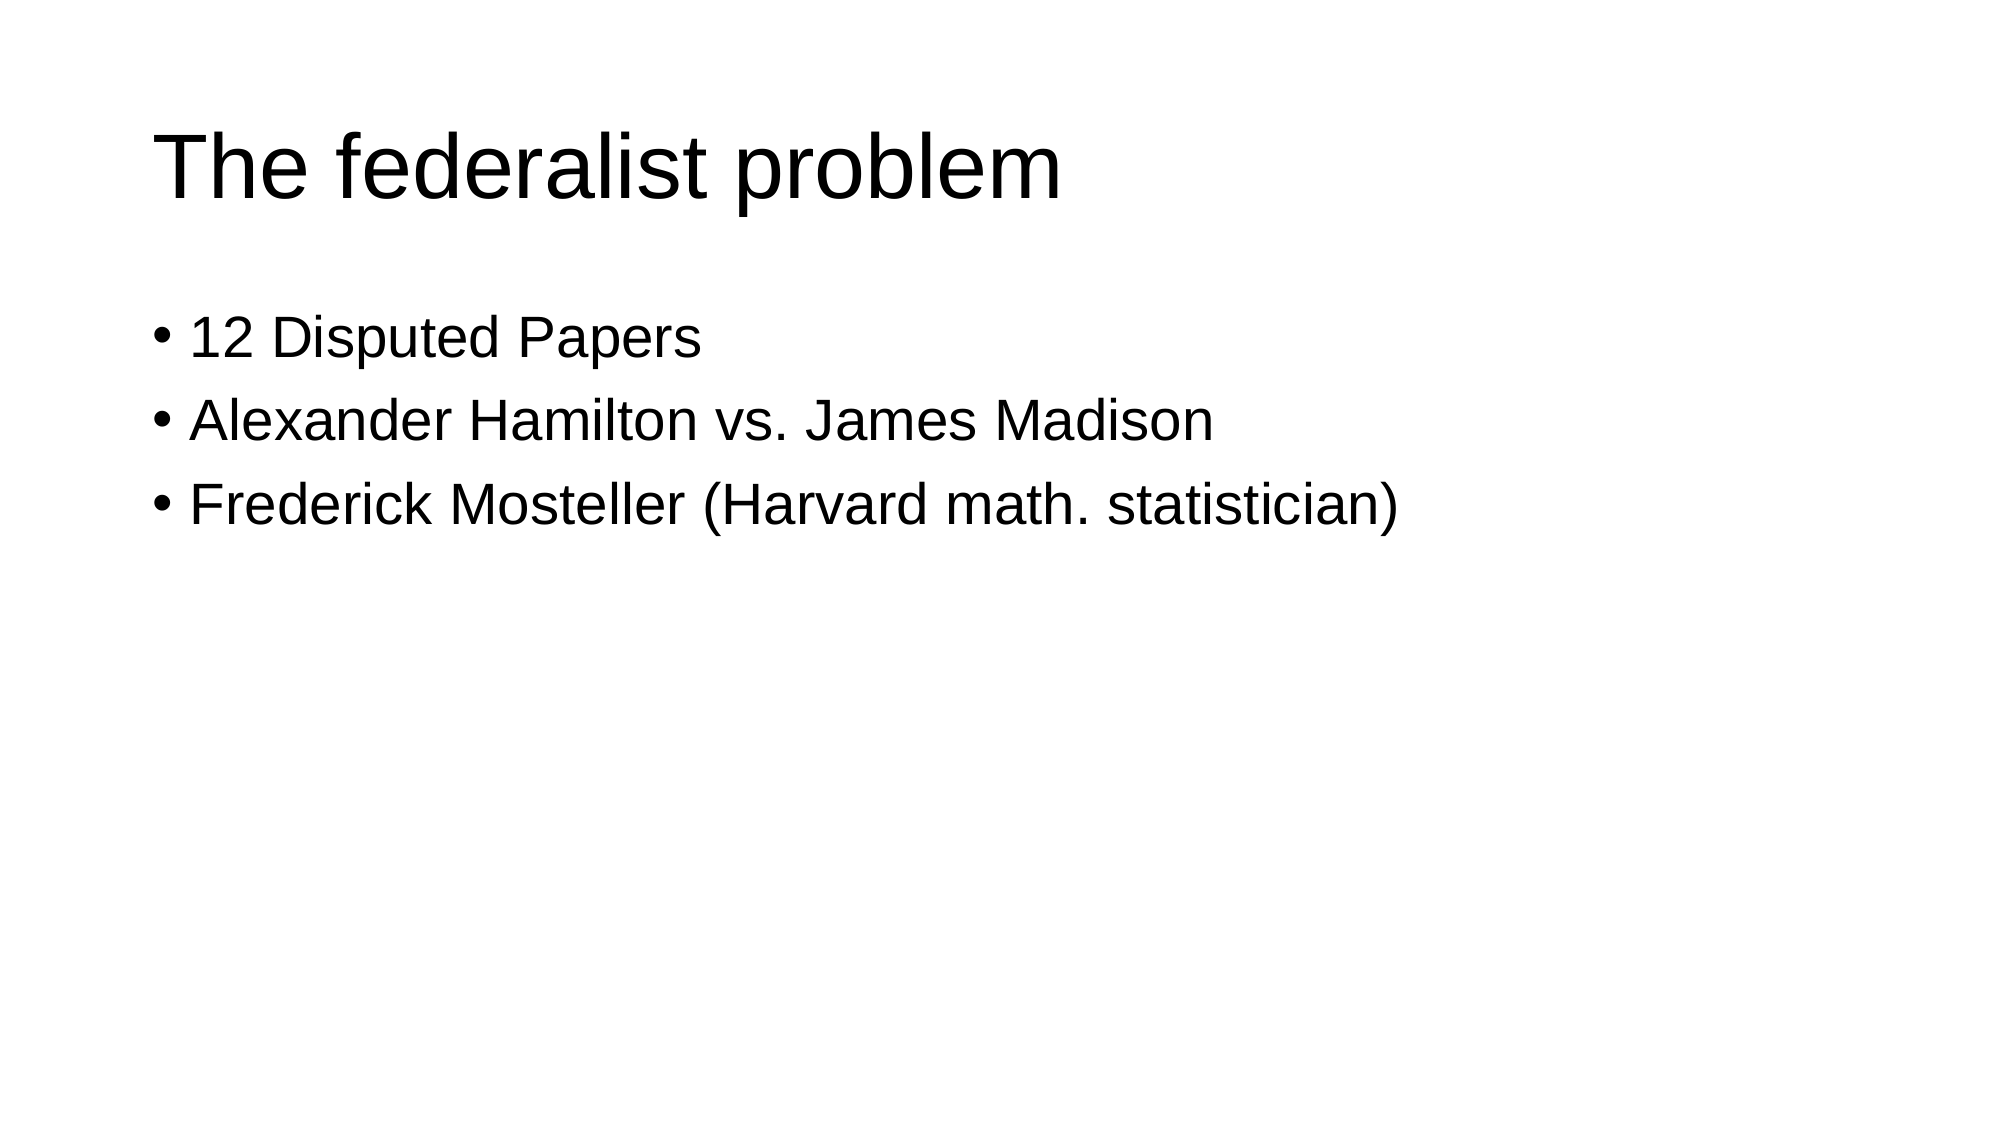

# The federalist problem
12 Disputed Papers
Alexander Hamilton vs. James Madison
Frederick Mosteller (Harvard math. statistician)